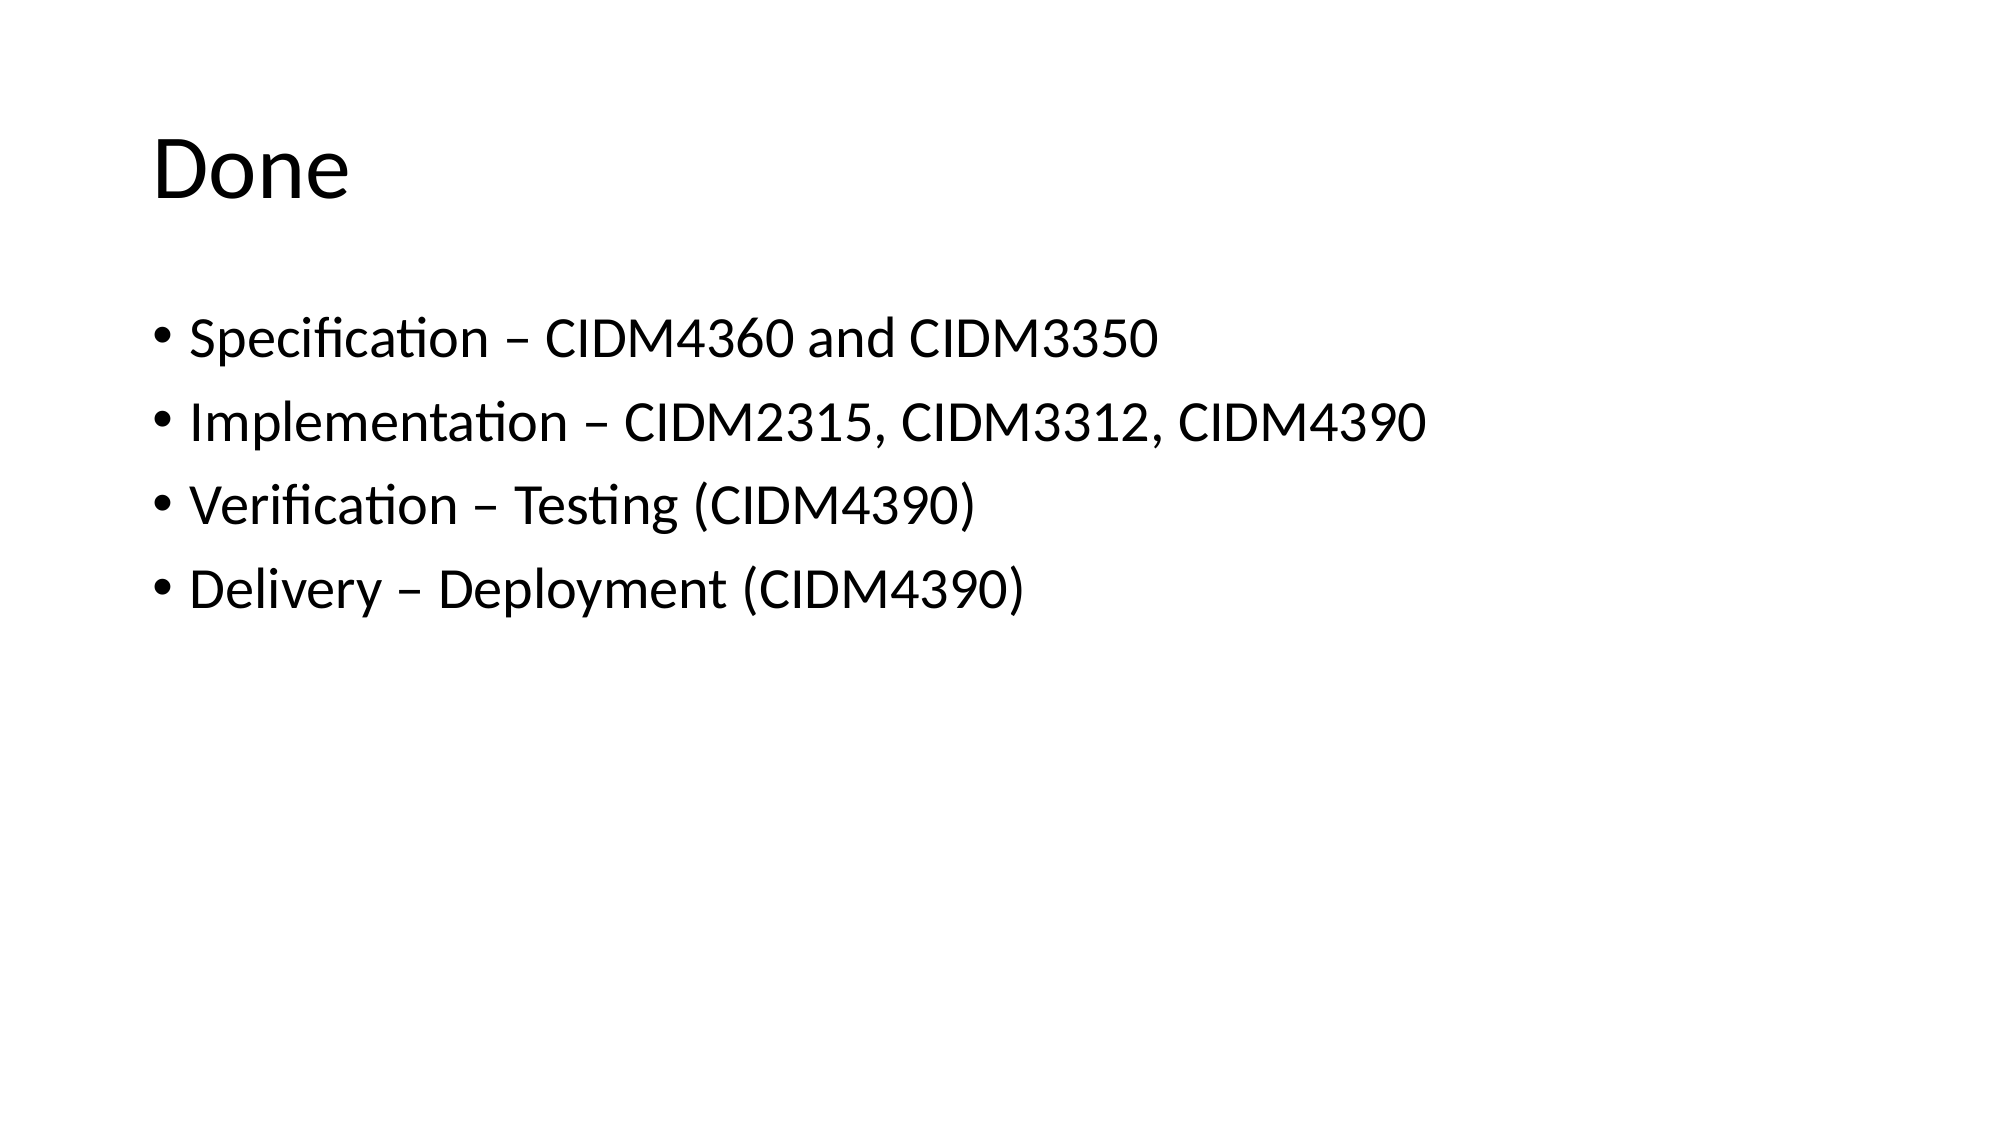

# Done
Specification – CIDM4360 and CIDM3350
Implementation – CIDM2315, CIDM3312, CIDM4390
Verification – Testing (CIDM4390)
Delivery – Deployment (CIDM4390)